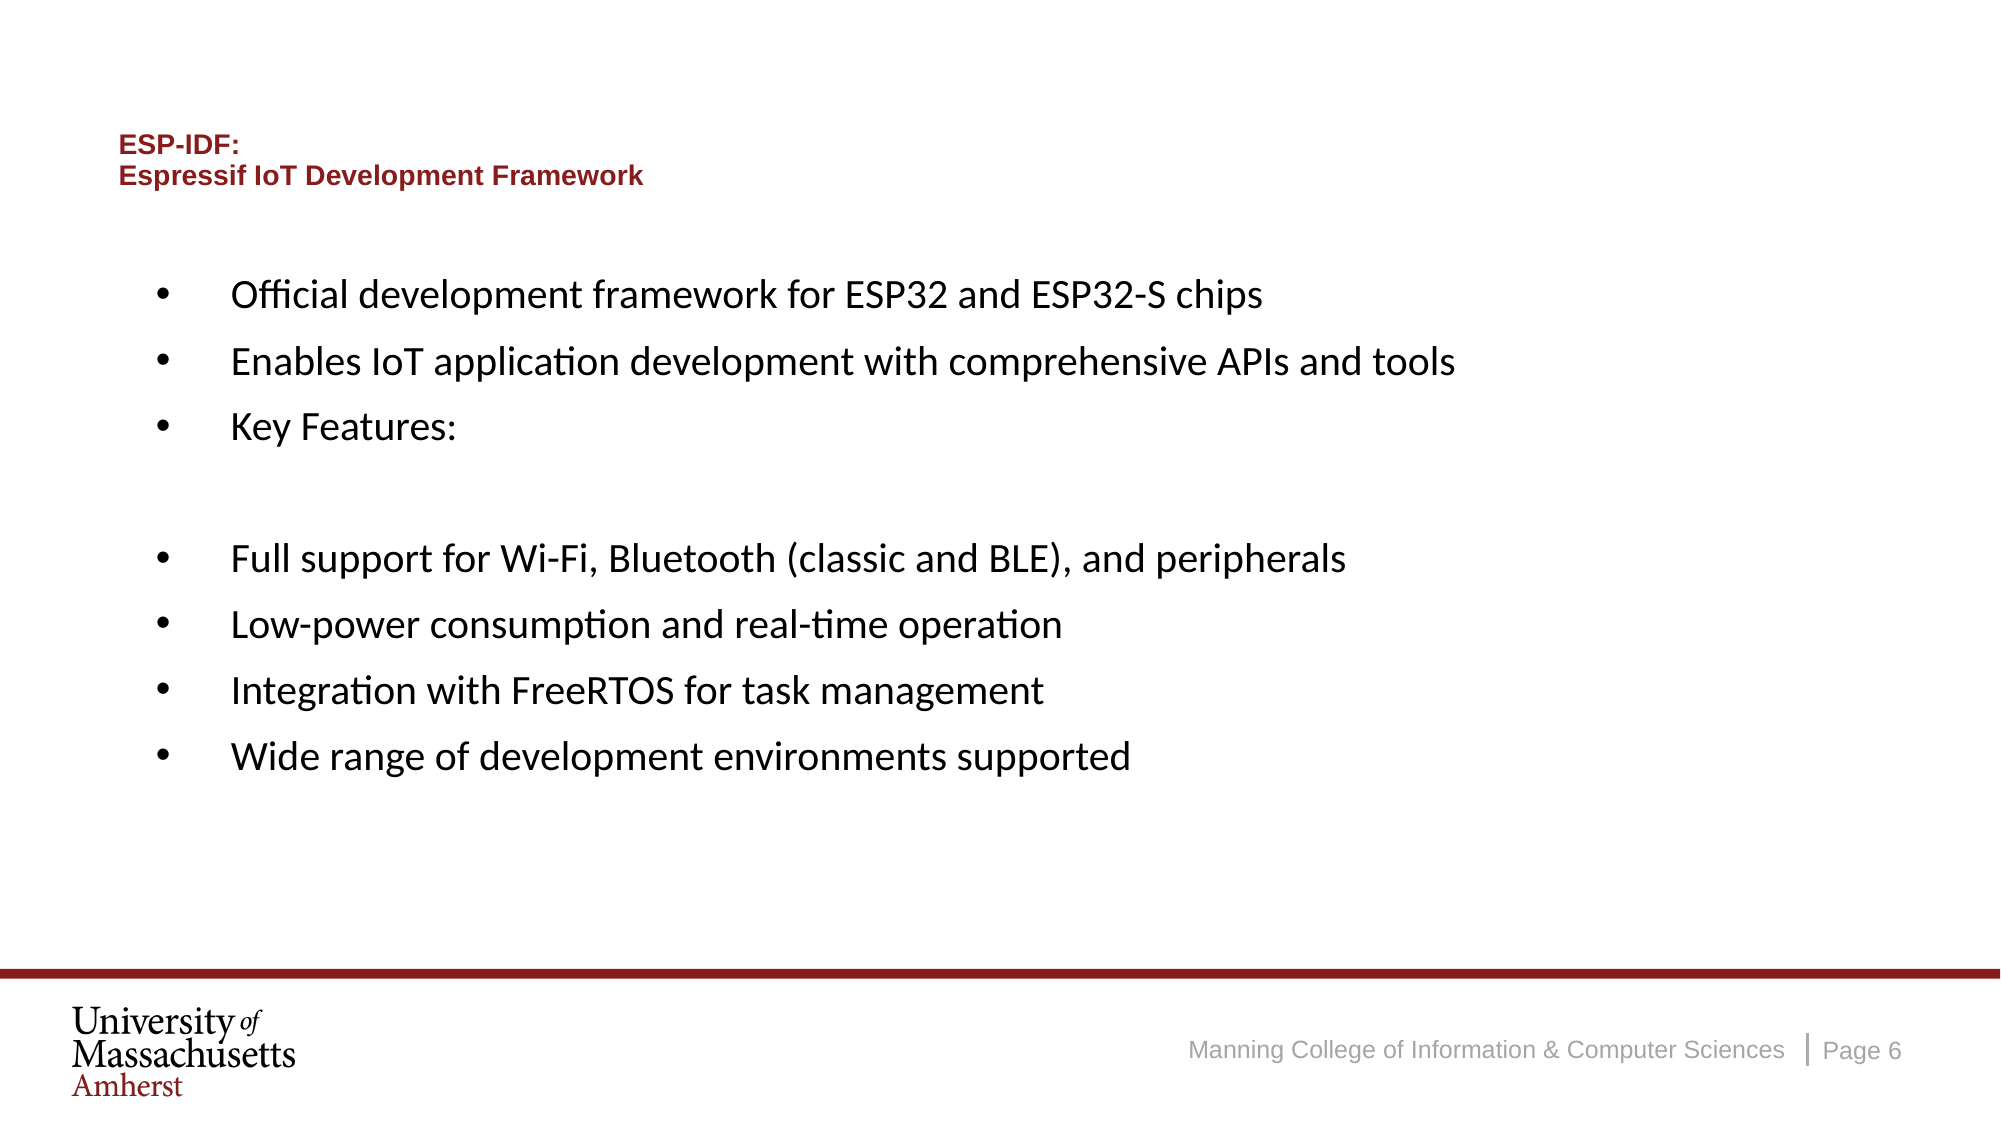

# ESP-IDF: Espressif IoT Development Framework
Official development framework for ESP32 and ESP32-S chips
Enables IoT application development with comprehensive APIs and tools
Key Features:

Full support for Wi-Fi, Bluetooth (classic and BLE), and peripherals
Low-power consumption and real-time operation
Integration with FreeRTOS for task management
Wide range of development environments supported

Page 6